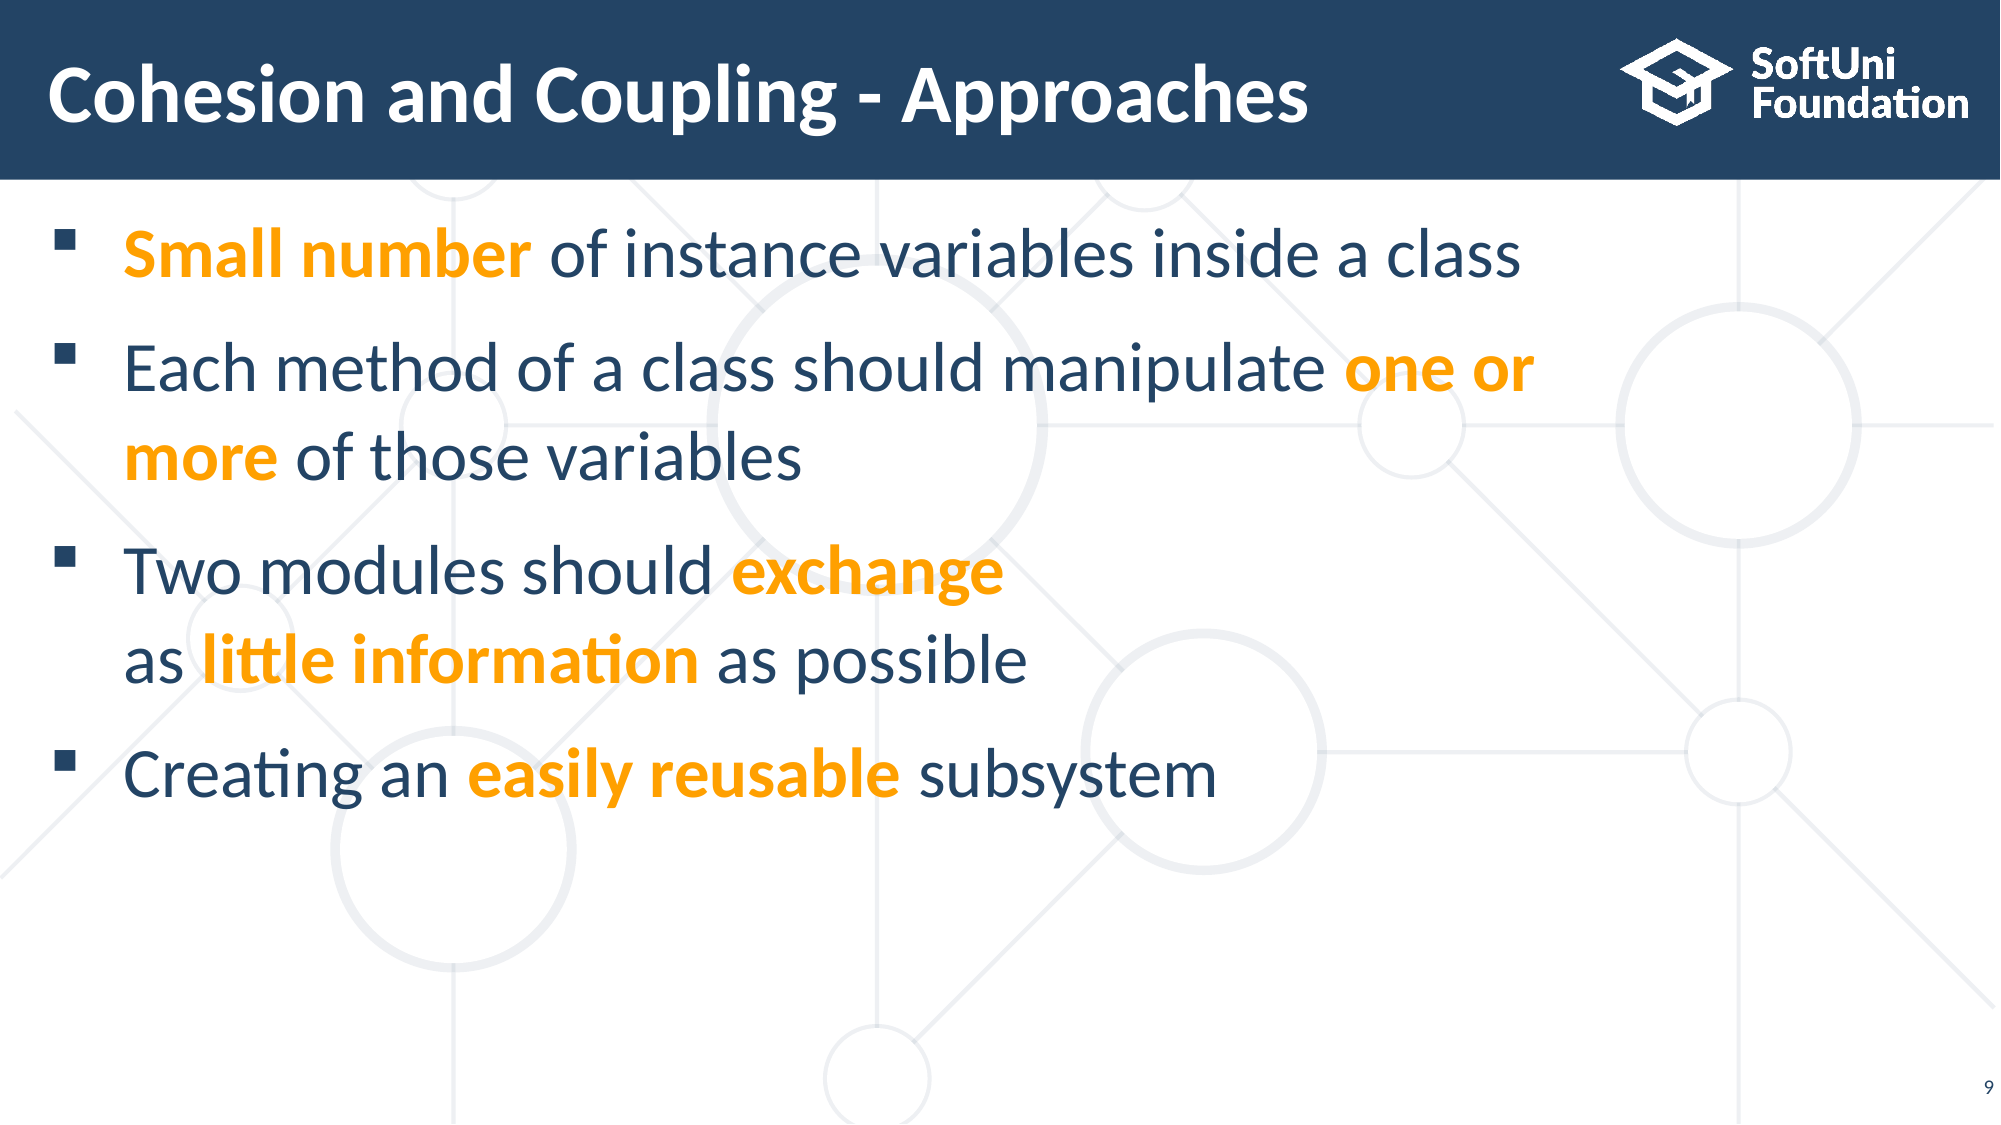

# Cohesion and Coupling - Approaches
Small number of instance variables inside a class
Each method of a class should manipulate one or
more of those variables
Two modules should exchange
as little information as possible
Creating an easily reusable subsystem
9